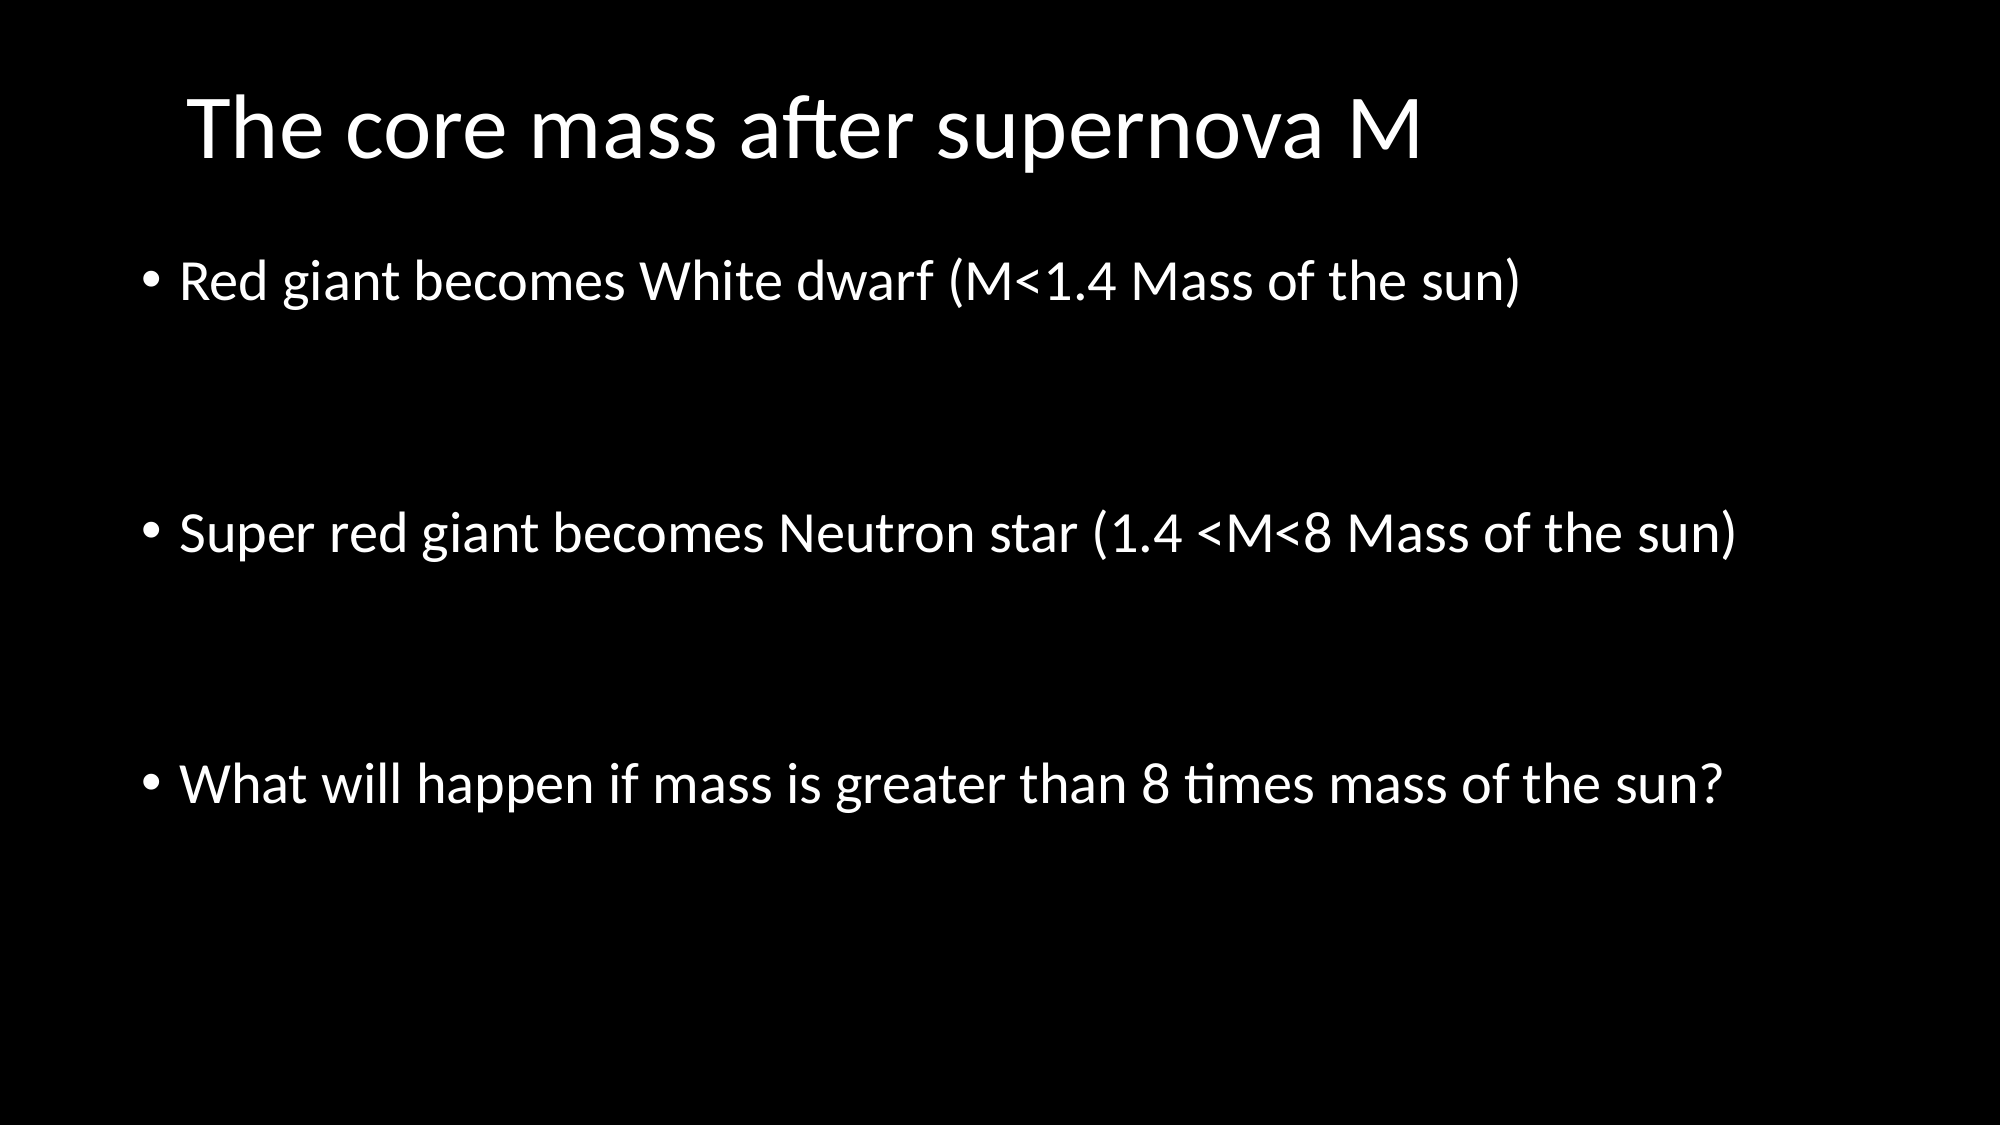

# The core mass after supernova M
Red giant becomes White dwarf (M<1.4 Mass of the sun)

Super red giant becomes Neutron star (1.4 <M<8 Mass of the sun)

What will happen if mass is greater than 8 times mass of the sun?